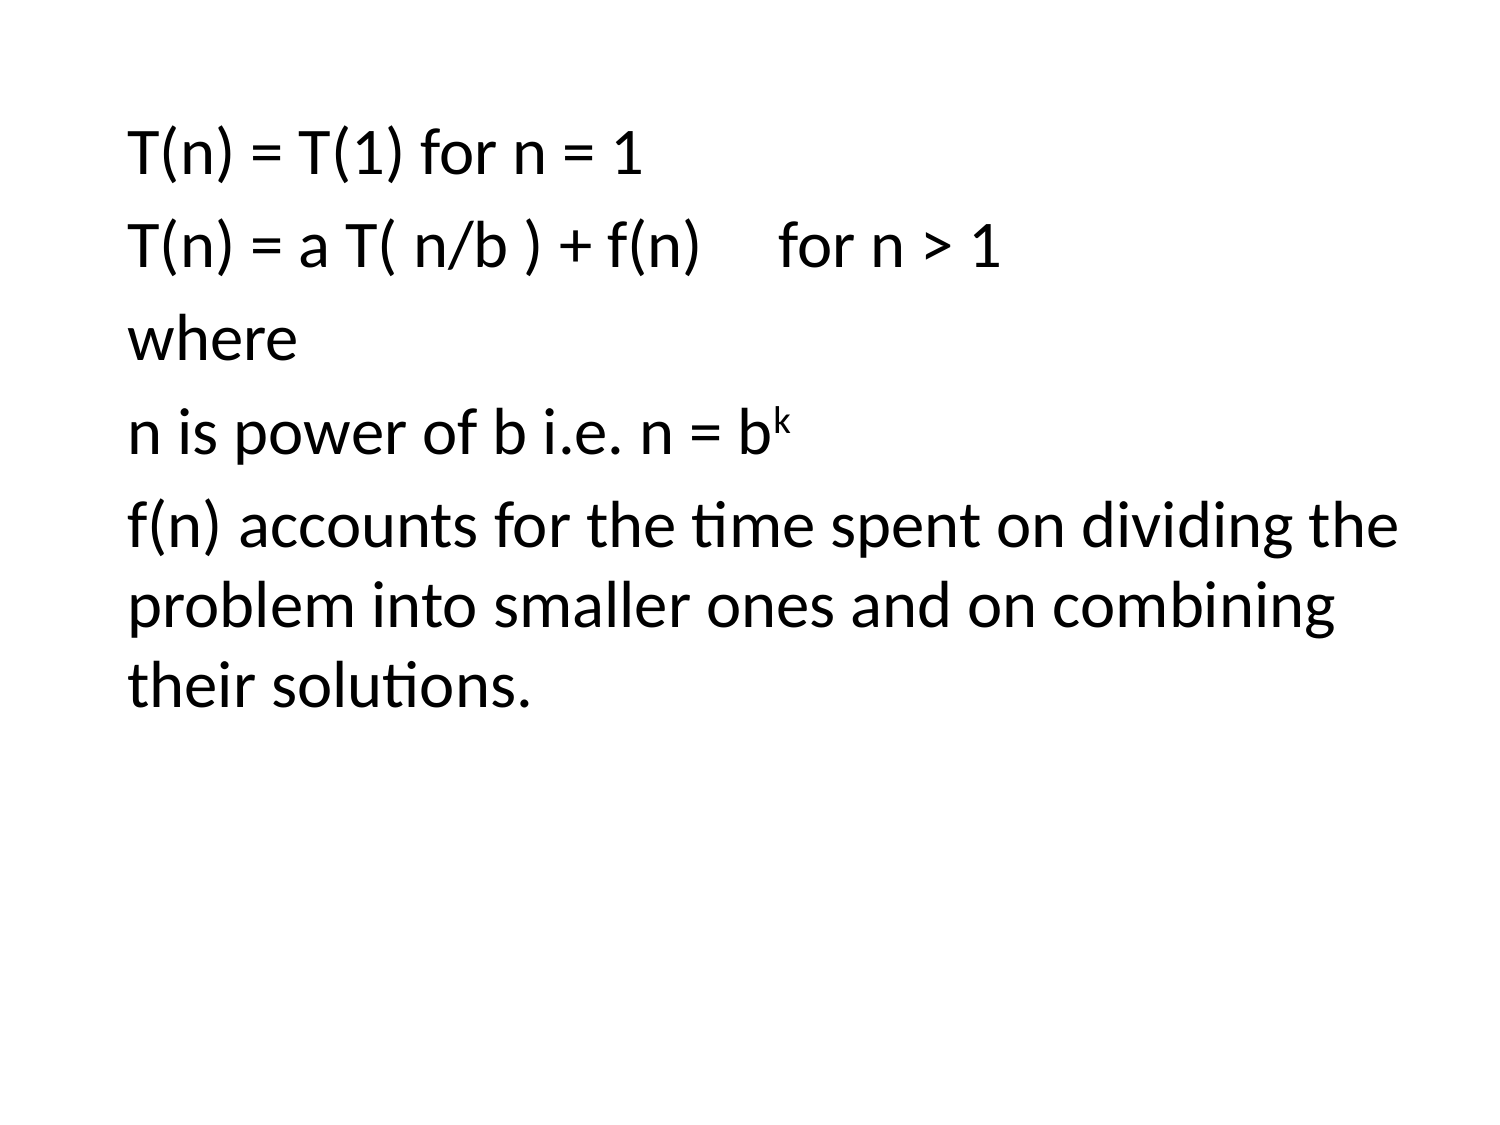

T(n) = T(1) for n = 1
T(n) = a T( n/b ) + f(n)     for n > 1
where
n is power of b i.e. n = bk
f(n) accounts for the time spent on dividing the problem into smaller ones and on combining their solutions.